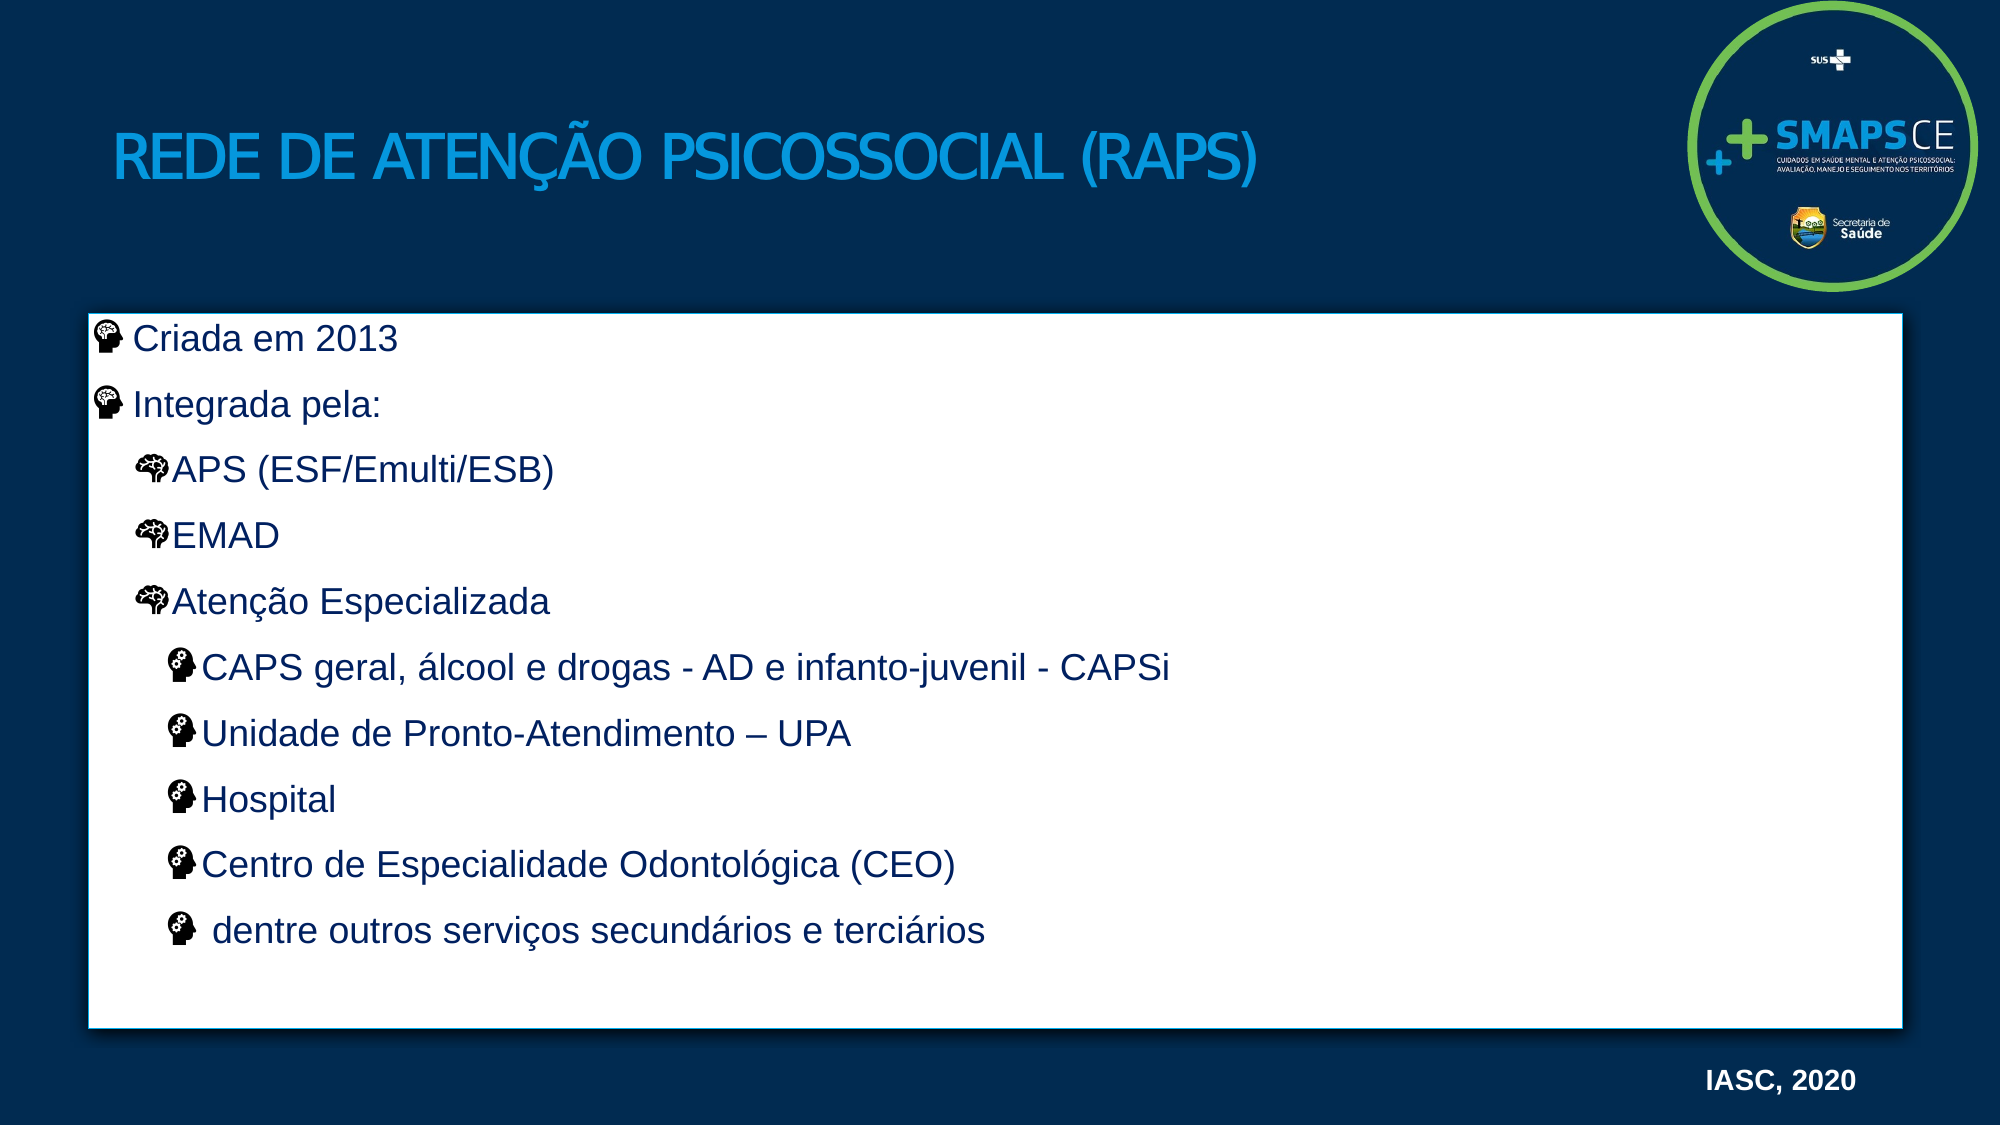

# Rede de Atenção Psicossocial (RAPS)
Criada em 2013
Integrada pela:
APS (ESF/Emulti/ESB)
EMAD
Atenção Especializada
CAPS geral, álcool e drogas - AD e infanto-juvenil - CAPSi
Unidade de Pronto-Atendimento – UPA
Hospital
Centro de Especialidade Odontológica (CEO)
 dentre outros serviços secundários e terciários
IASC, 2020